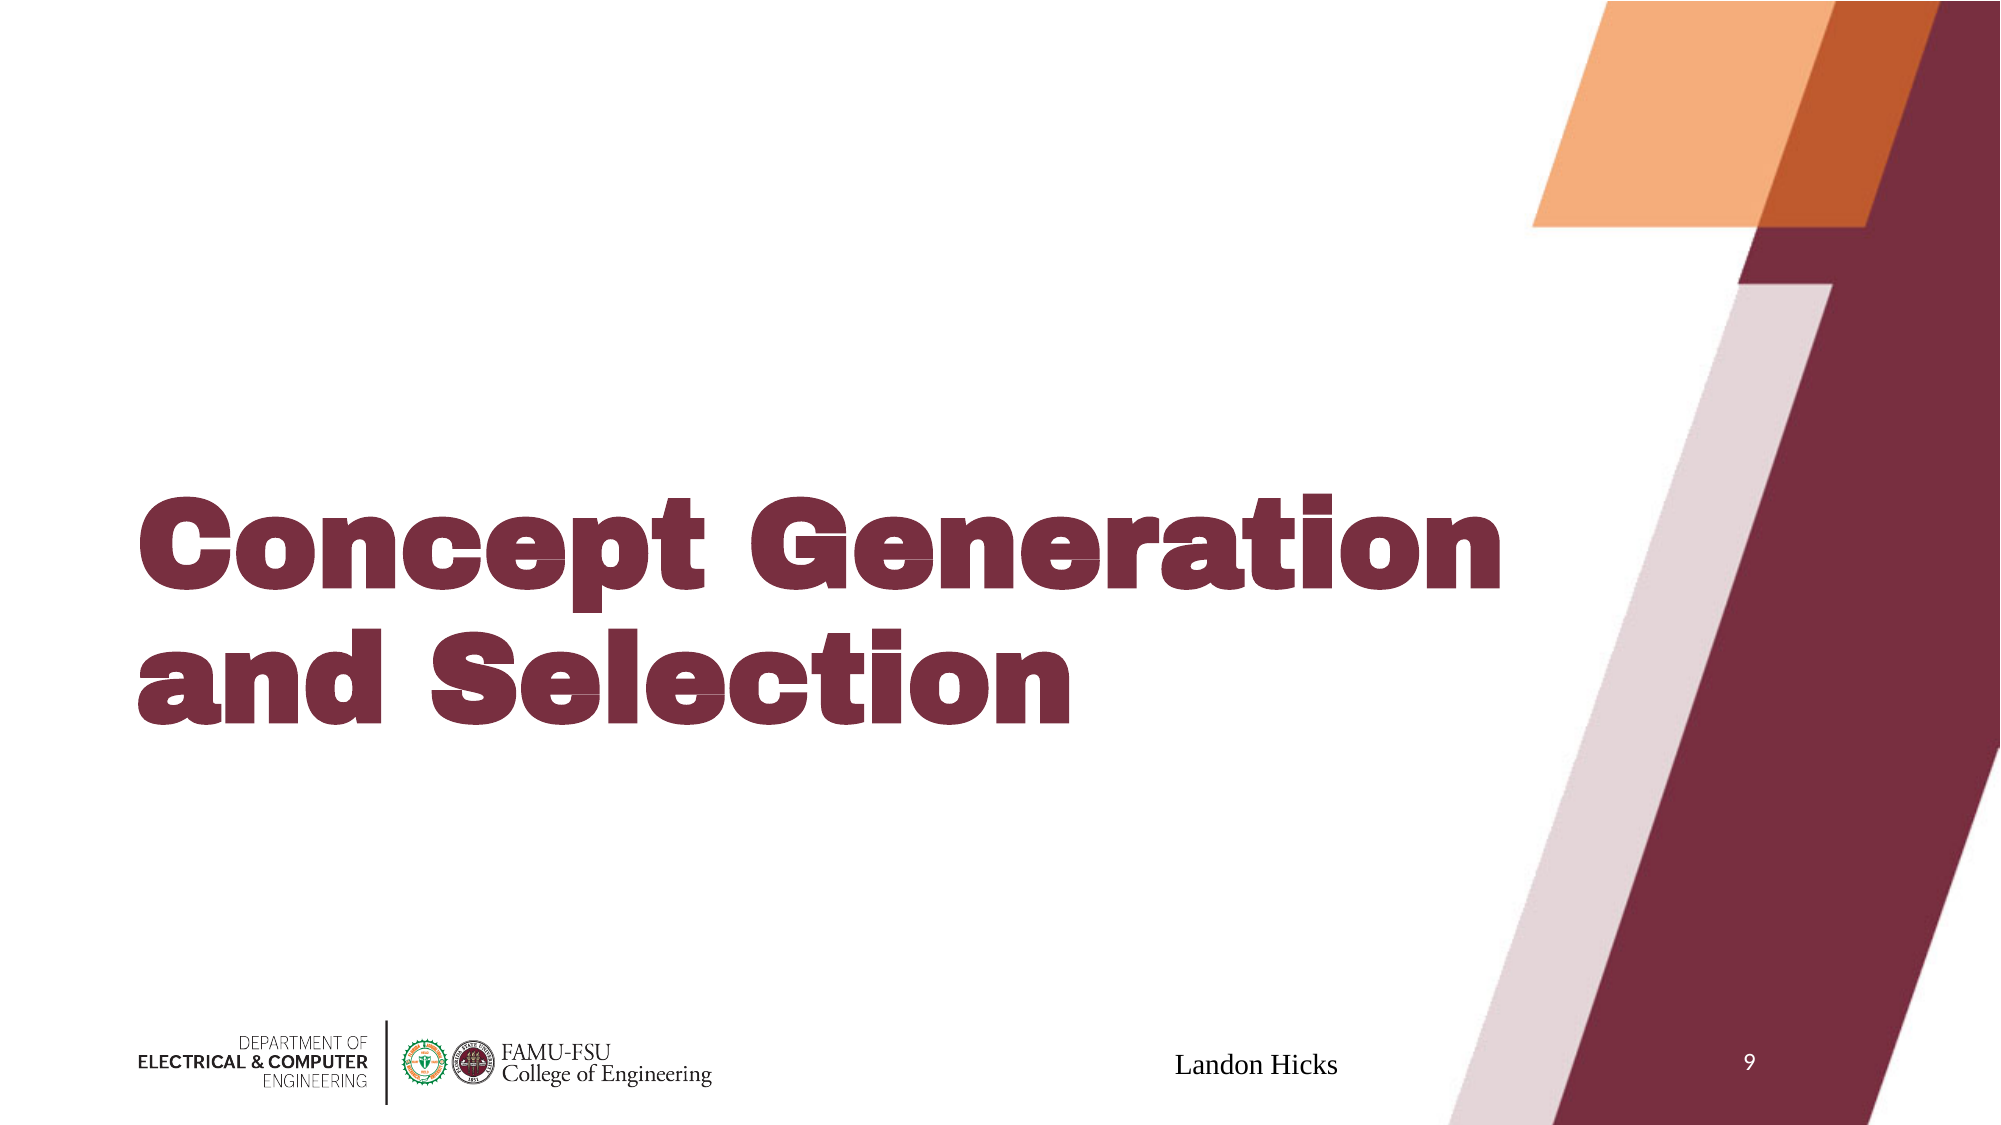

# Concept Generation and Selection

9
Landon Hicks